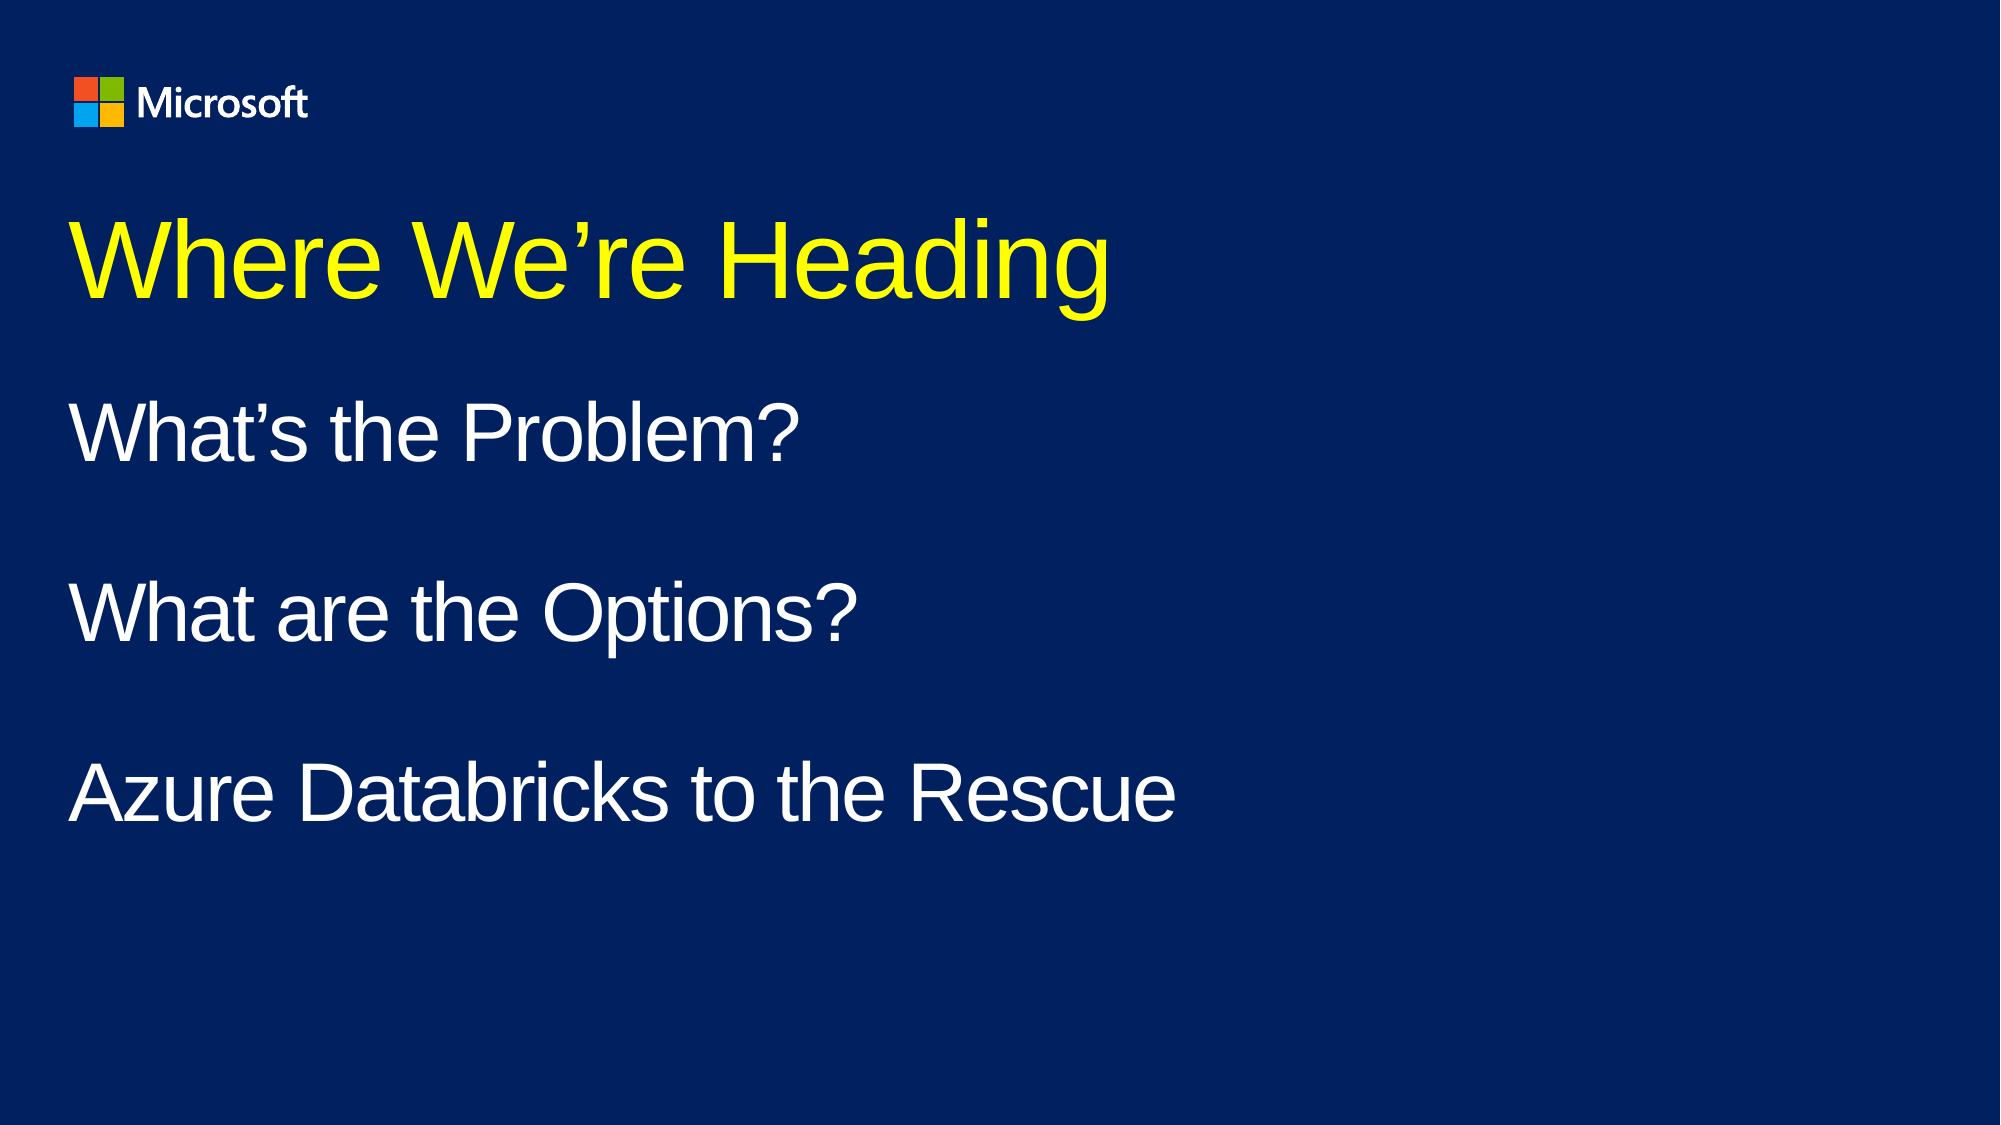

# Where We’re Heading
What’s the Problem?

What are the Options?

Azure Databricks to the Rescue